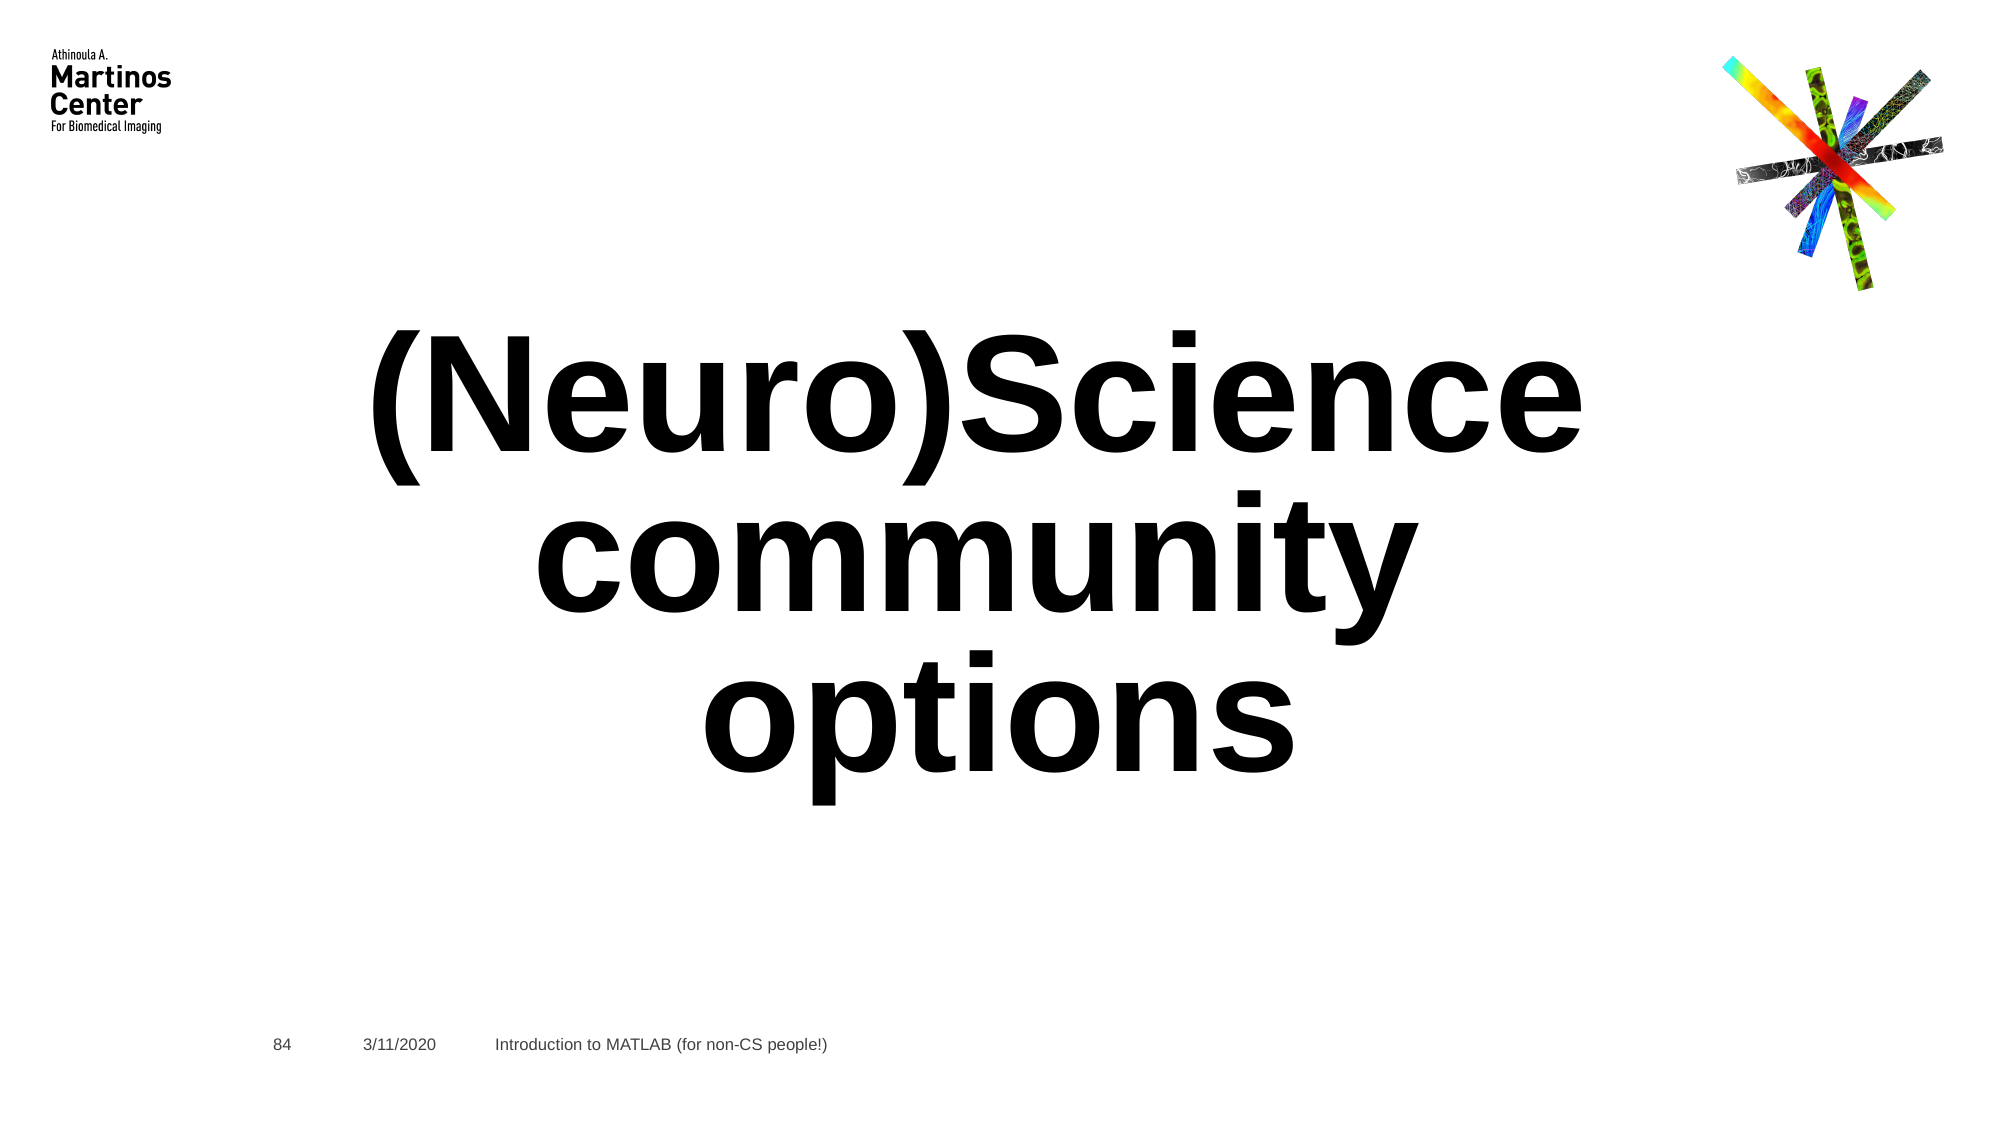

# (Neuro)Science community options
84
3/11/2020
Introduction to MATLAB (for non-CS people!)